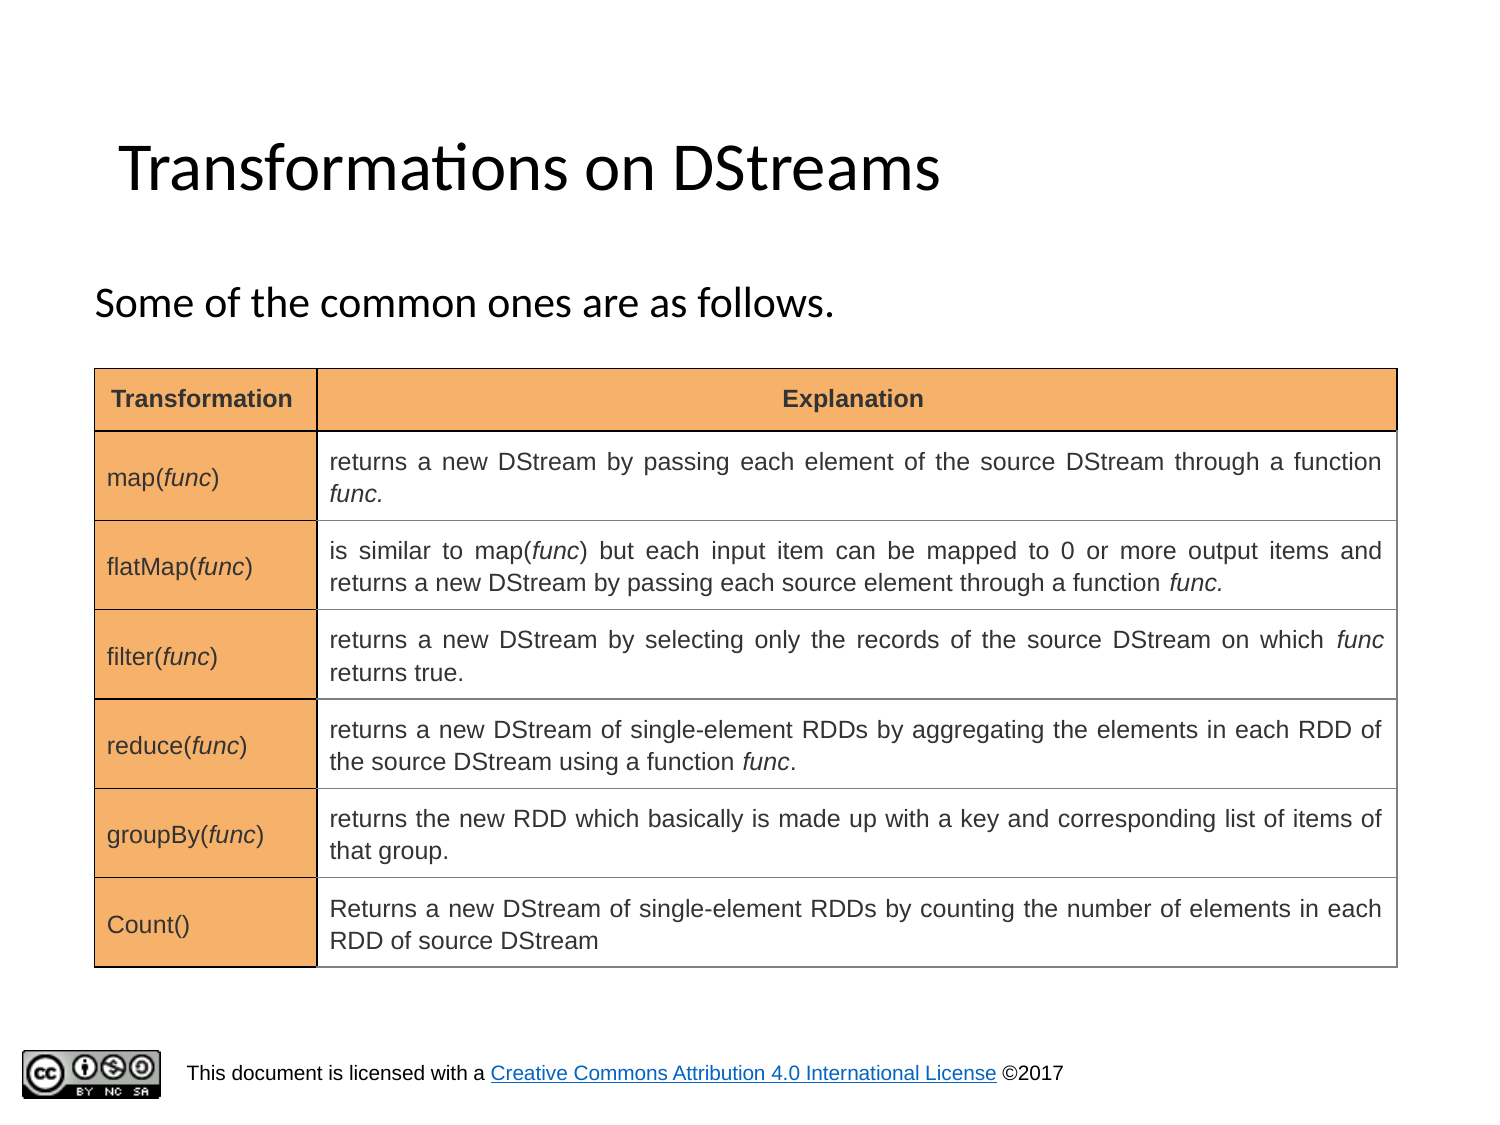

# Transformations on DStreams
Some of the common ones are as follows.

| Transformation | Explanation |
| --- | --- |
| map(func) | returns a new DStream by passing each element of the source DStream through a function func. |
| flatMap(func) | is similar to map(func) but each input item can be mapped to 0 or more output items and returns a new DStream by passing each source element through a function func. |
| filter(func) | returns a new DStream by selecting only the records of the source DStream on which func returns true. |
| reduce(func) | returns a new DStream of single-element RDDs by aggregating the elements in each RDD of the source DStream using a function func. |
| groupBy(func) | returns the new RDD which basically is made up with a key and corresponding list of items of that group. |
| Count() | Returns a new DStream of single-element RDDs by counting the number of elements in each RDD of source DStream |